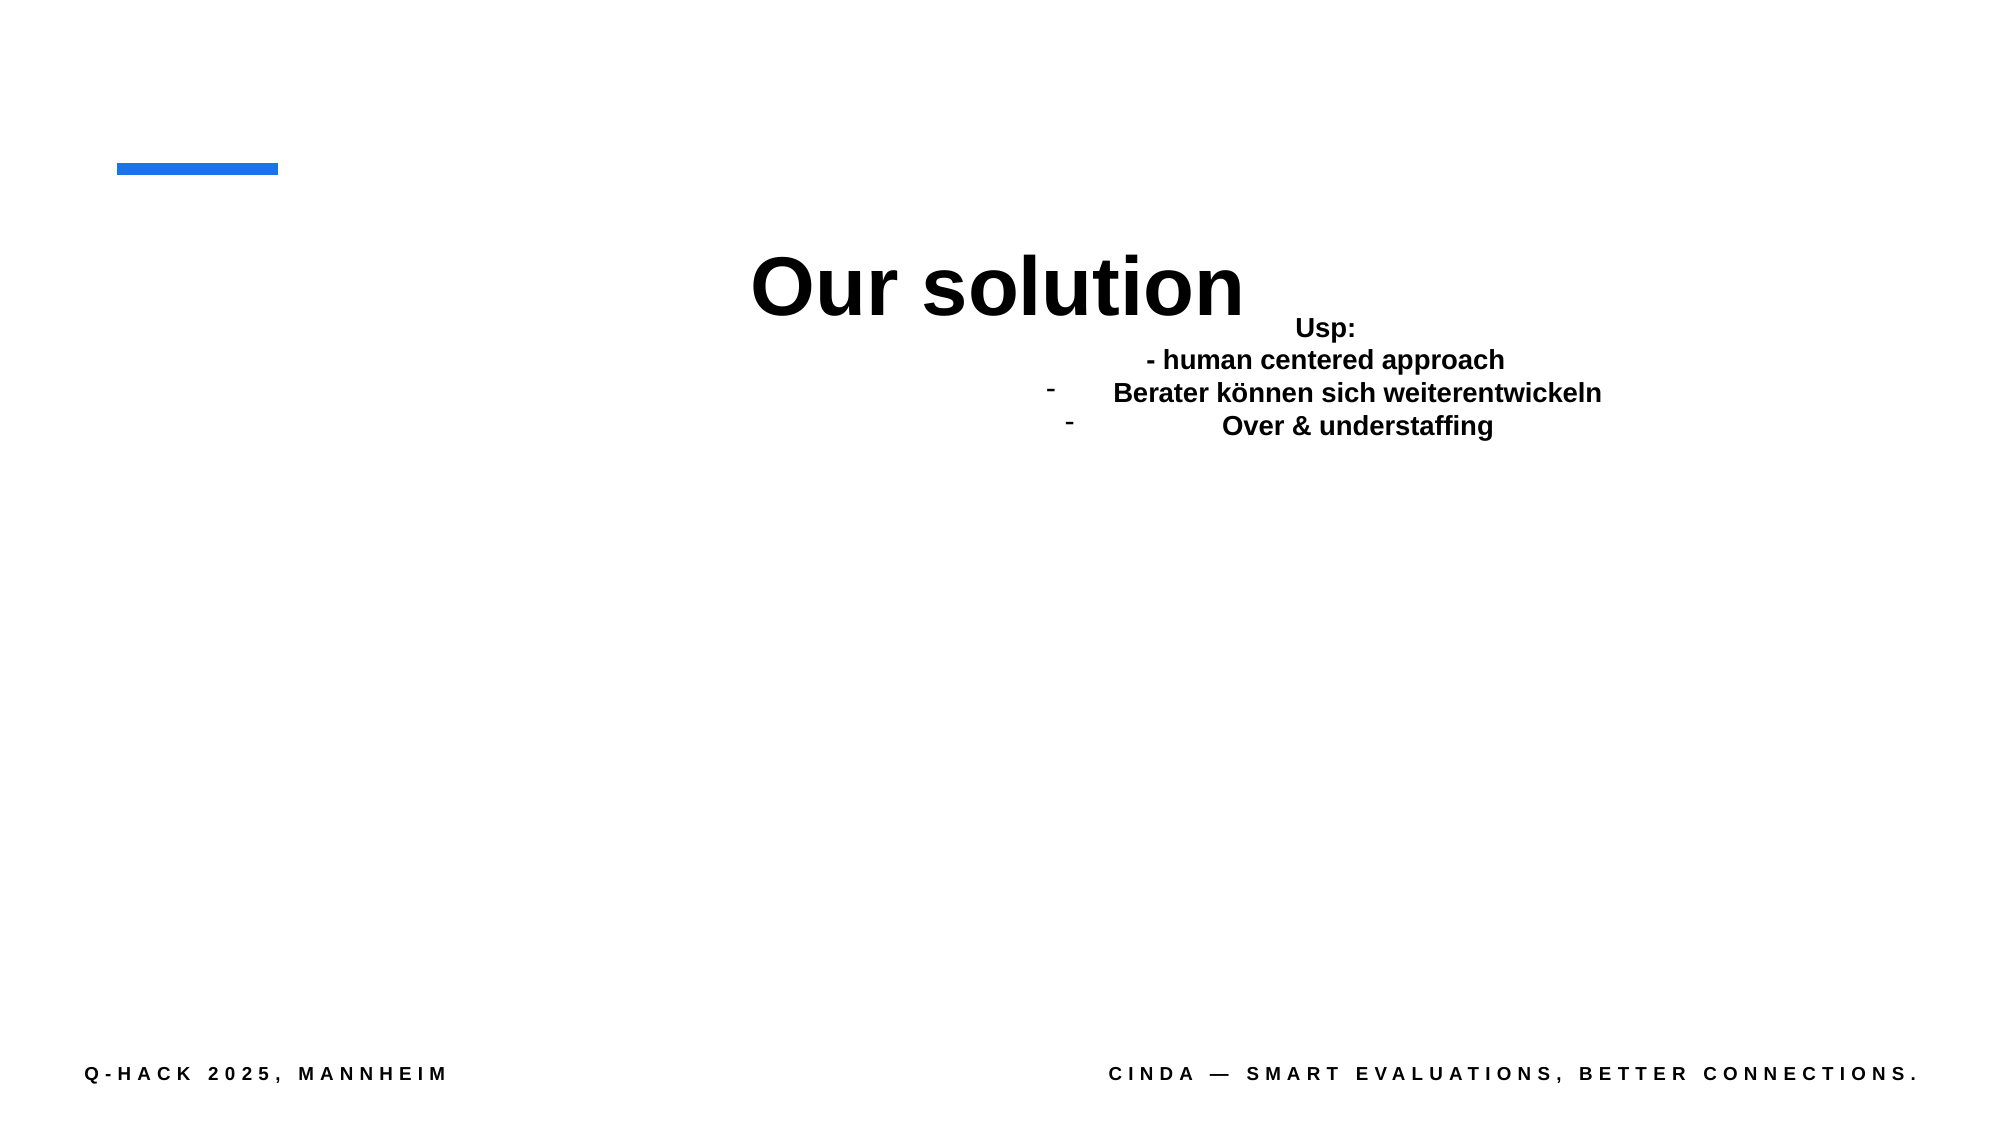

# Our solution
Usp:
- human centered approach
Berater können sich weiterentwickeln
Over & understaffing

Q-hack 2025, mannheim
cinda — smart evaluations, better connections.